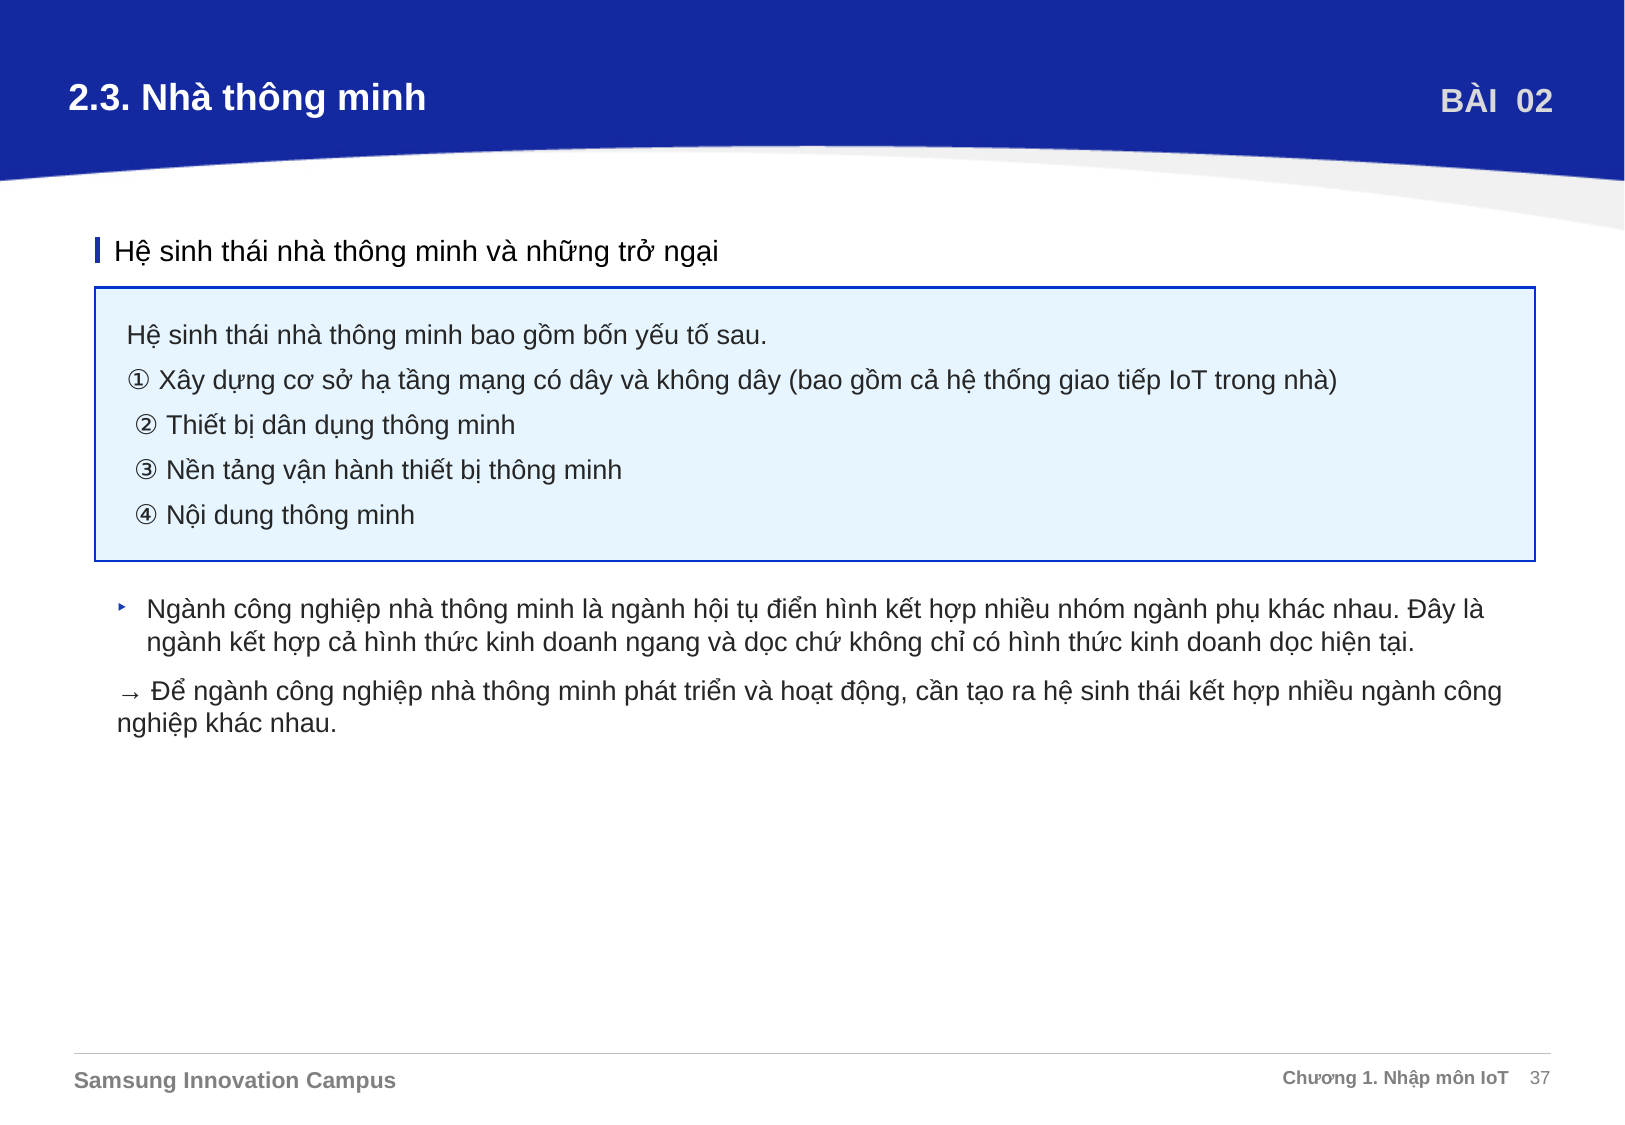

2.3. Nhà thông minh

BÀI  02
Hệ sinh thái nhà thông minh và những trở ngại

Hệ sinh thái nhà thông minh bao gồm bốn yếu tố sau.
① Xây dựng cơ sở hạ tầng mạng có dây và không dây (bao gồm cả hệ thống giao tiếp IoT trong nhà)
 ② Thiết bị dân dụng thông minh
 ③ Nền tảng vận hành thiết bị thông minh
 ④ Nội dung thông minh
Ngành công nghiệp nhà thông minh là ngành hội tụ điển hình kết hợp nhiều nhóm ngành phụ khác nhau. Đây là ngành kết hợp cả hình thức kinh doanh ngang và dọc chứ không chỉ có hình thức kinh doanh dọc hiện tại.
→ Để ngành công nghiệp nhà thông minh phát triển và hoạt động, cần tạo ra hệ sinh thái kết hợp nhiều ngành công nghiệp khác nhau.